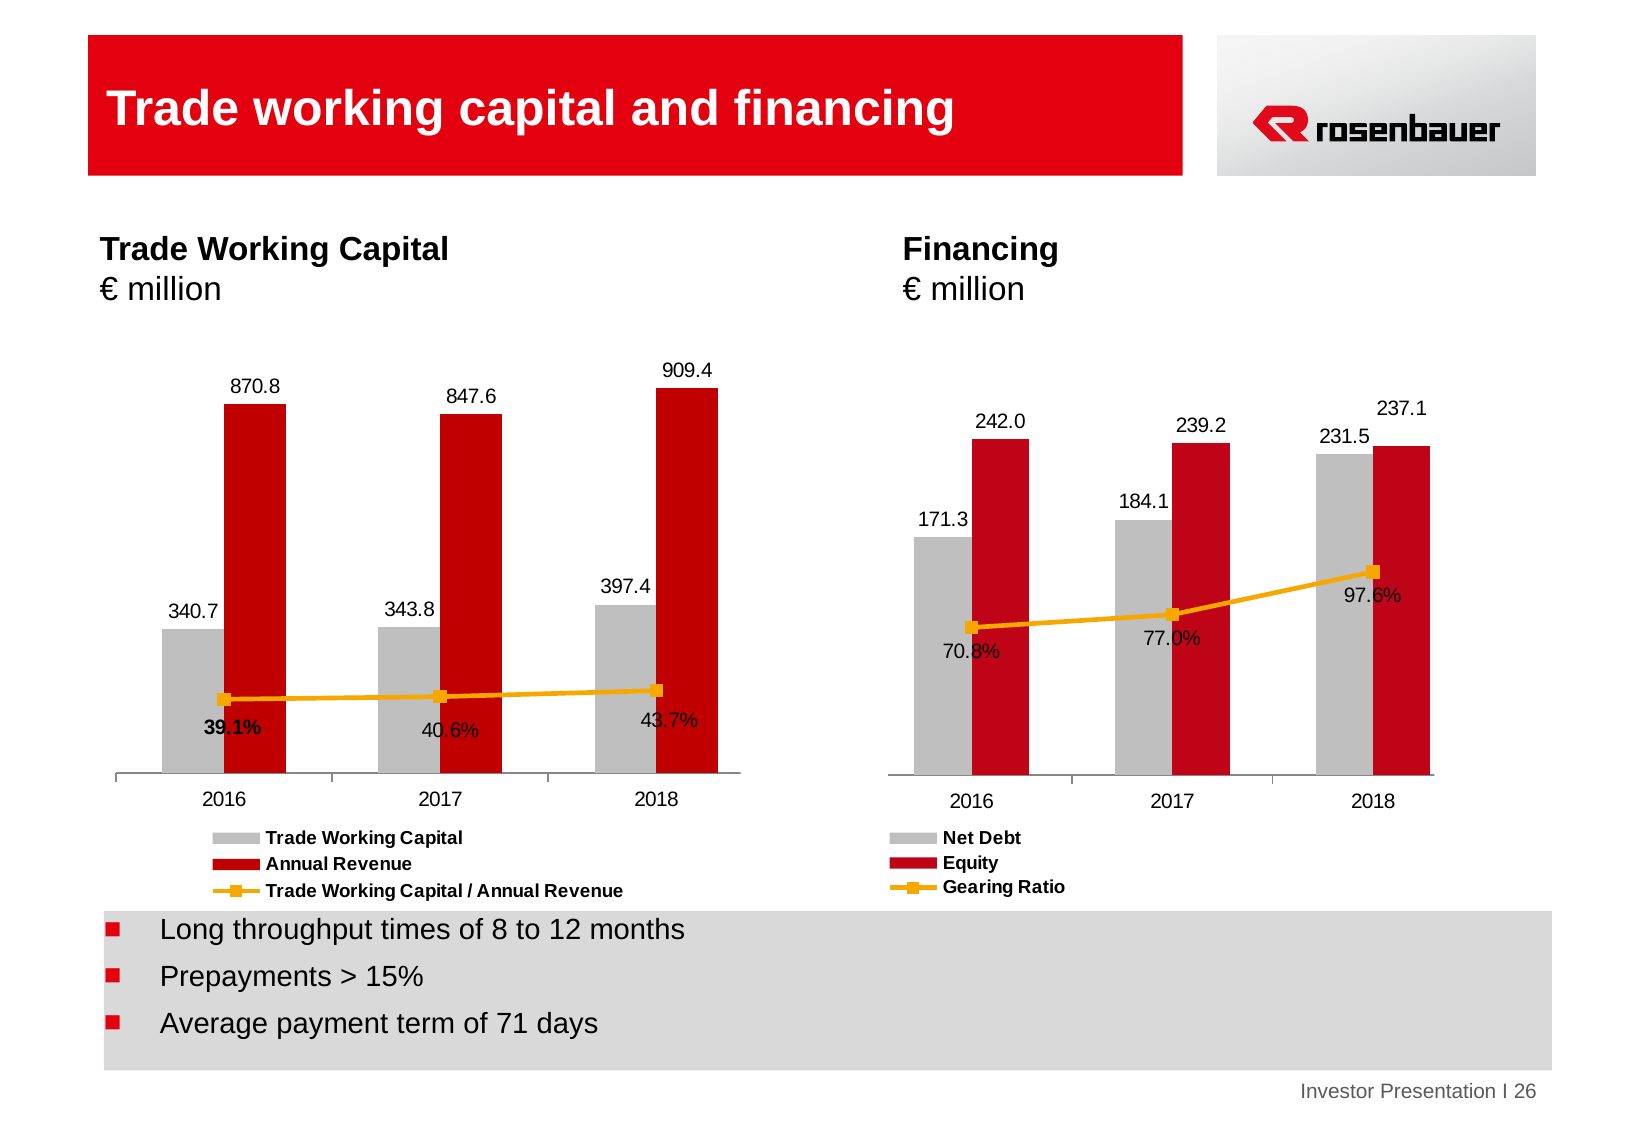

# Trade working capital and financing
Trade Working Capital
€ million
Financing
€ million
TRADE WORKING CAPITAL
€ million
FINANCING
€ million

### Chart

| Category | Net Debt | Equity | Gearing Ratio |
|---|---|---|---|
| 2016 | 171.3 | 242.0 | 0.7080000000000001 |
| 2017 | 184.1 | 239.2 | 0.7700000000000001 |
| 2018 | 231.5 | 237.1 | 0.9760000000000001 |

### Chart

| Category | Trade Working Capital | Annual Revenue | Trade Working Capital / Annual Revenue |
|---|---|---|---|
| 2016 | 340.7 | 870.8 | 0.3912494258153423 |
| 2017 | 343.8 | 847.6 | 0.4050000000000001 |
| 2018 | 397.4 | 909.4 | 0.43700000000000006 |
Long throughput times of 8 to 12 months
Prepayments > 15%
Average payment term of 71 days